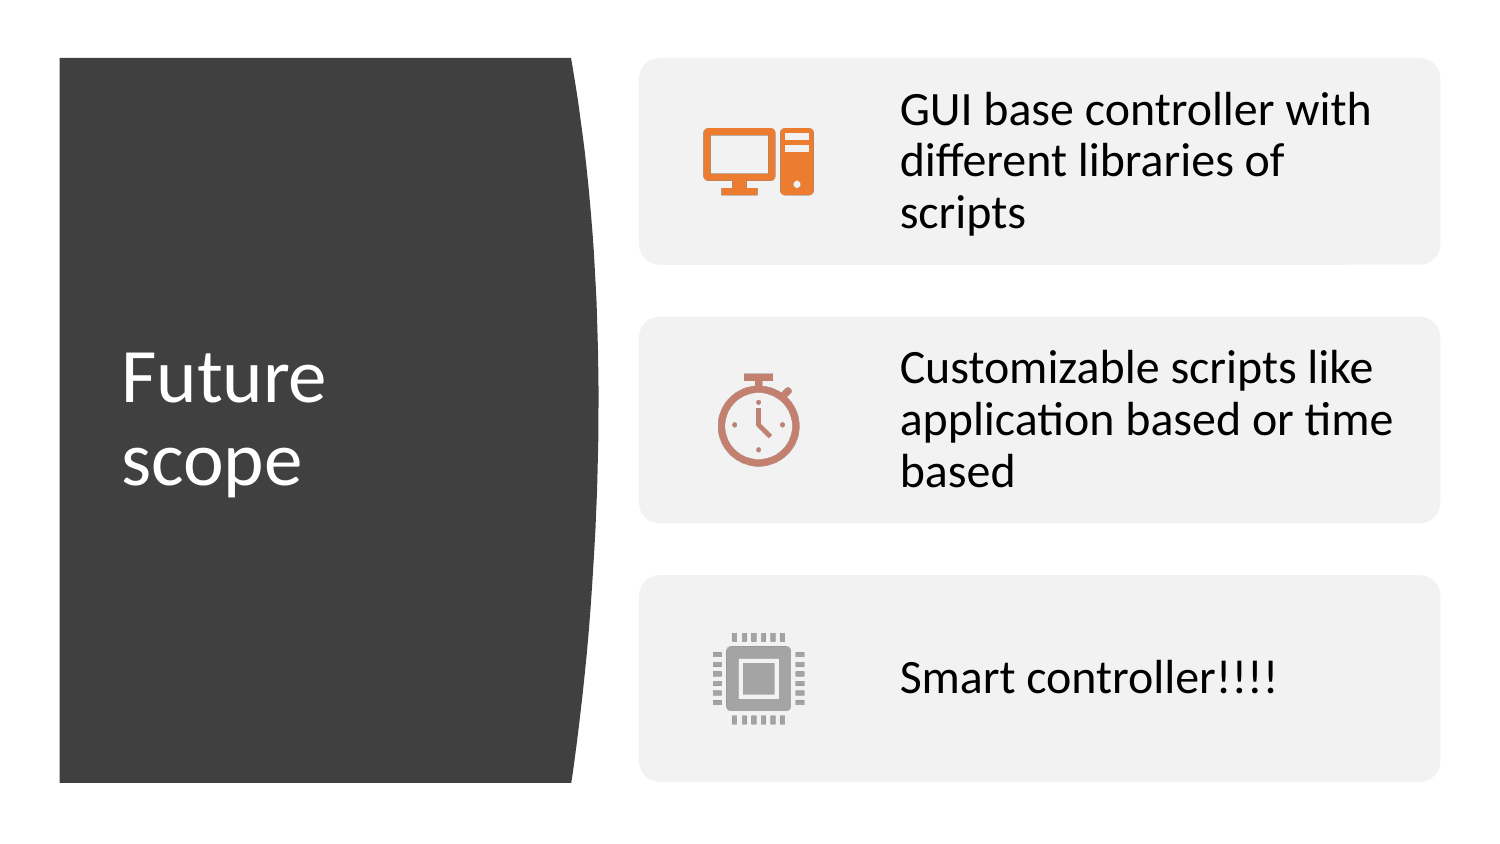

GUI base controller with different libraries of scripts
Customizable scripts like application based or time based
Smart controller!!!!
# Future scope